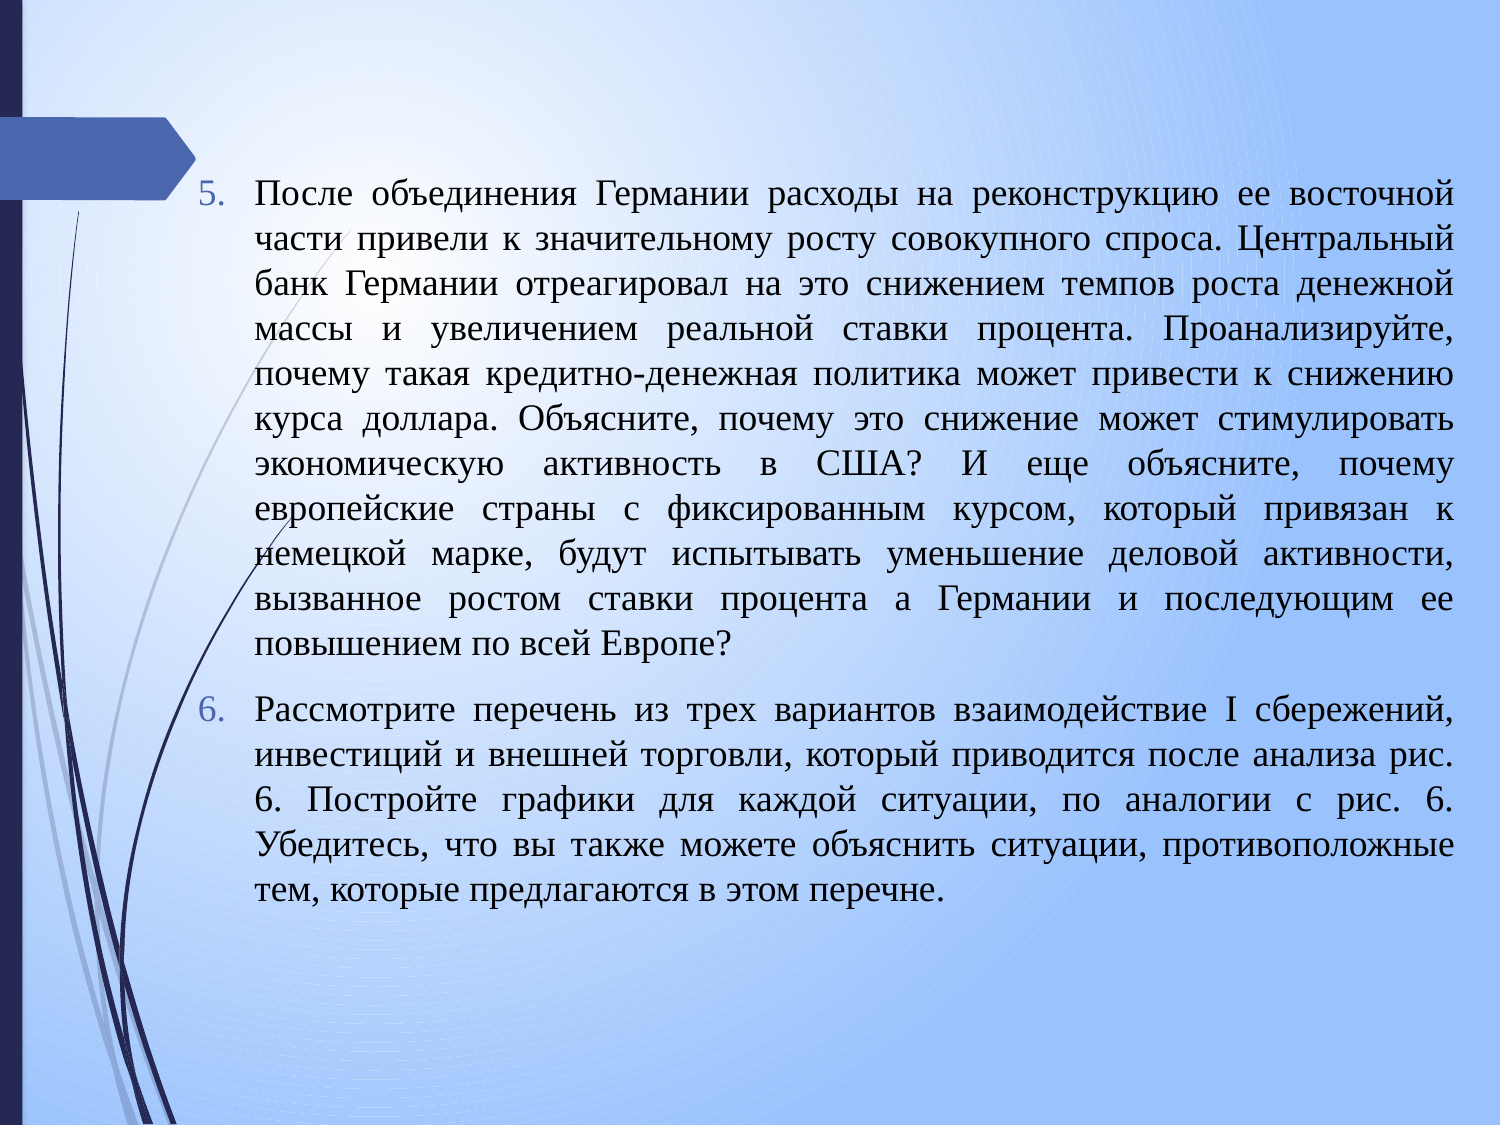

После объединения Германии расходы на реконструкцию ее восточной части привели к значительному росту совокупного спроса. Центральный банк Германии отреагировал на это снижением темпов роста денежной массы и увеличением реальной ставки процента. Проанализируйте, почему такая кредитно-денежная политика может привести к снижению курса доллара. Объясните, почему это снижение может стимулировать экономическую активность в США? И еще объясните, почему европейские страны с фиксированным курсом, который привязан к немецкой марке, будут испытывать уменьшение деловой активности, вызванное ростом ставки процента а Германии и последующим ее повышением по всей Европе?
Рассмотрите перечень из трех вариантов взаимодействие I сбережений, инвестиций и внешней торговли, который приводится после анализа рис. 6. Постройте графики для каждой ситуации, по аналогии с рис. 6. Убедитесь, что вы так­же можете объяснить ситуации, противоположные тем, которые предлагаются в этом перечне.